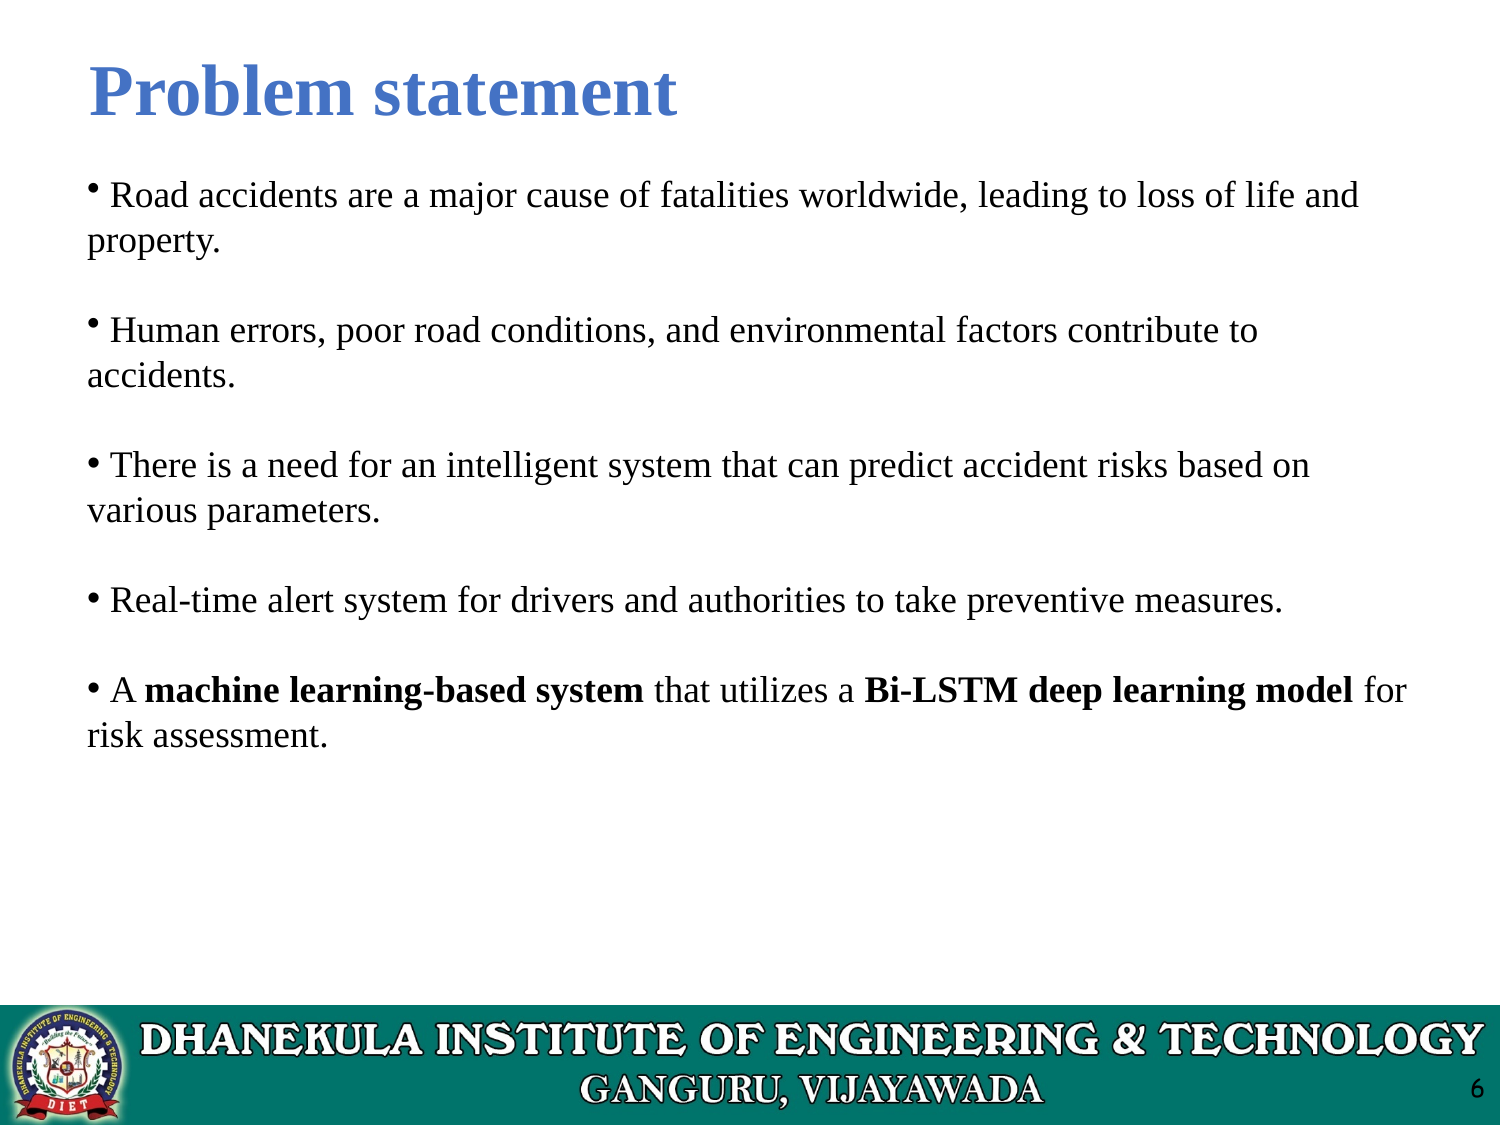

# Problem statement
 Road accidents are a major cause of fatalities worldwide, leading to loss of life and property.

 Human errors, poor road conditions, and environmental factors contribute to accidents.

 There is a need for an intelligent system that can predict accident risks based on various parameters.

 Real-time alert system for drivers and authorities to take preventive measures.

 A machine learning-based system that utilizes a Bi-LSTM deep learning model for risk assessment.

6